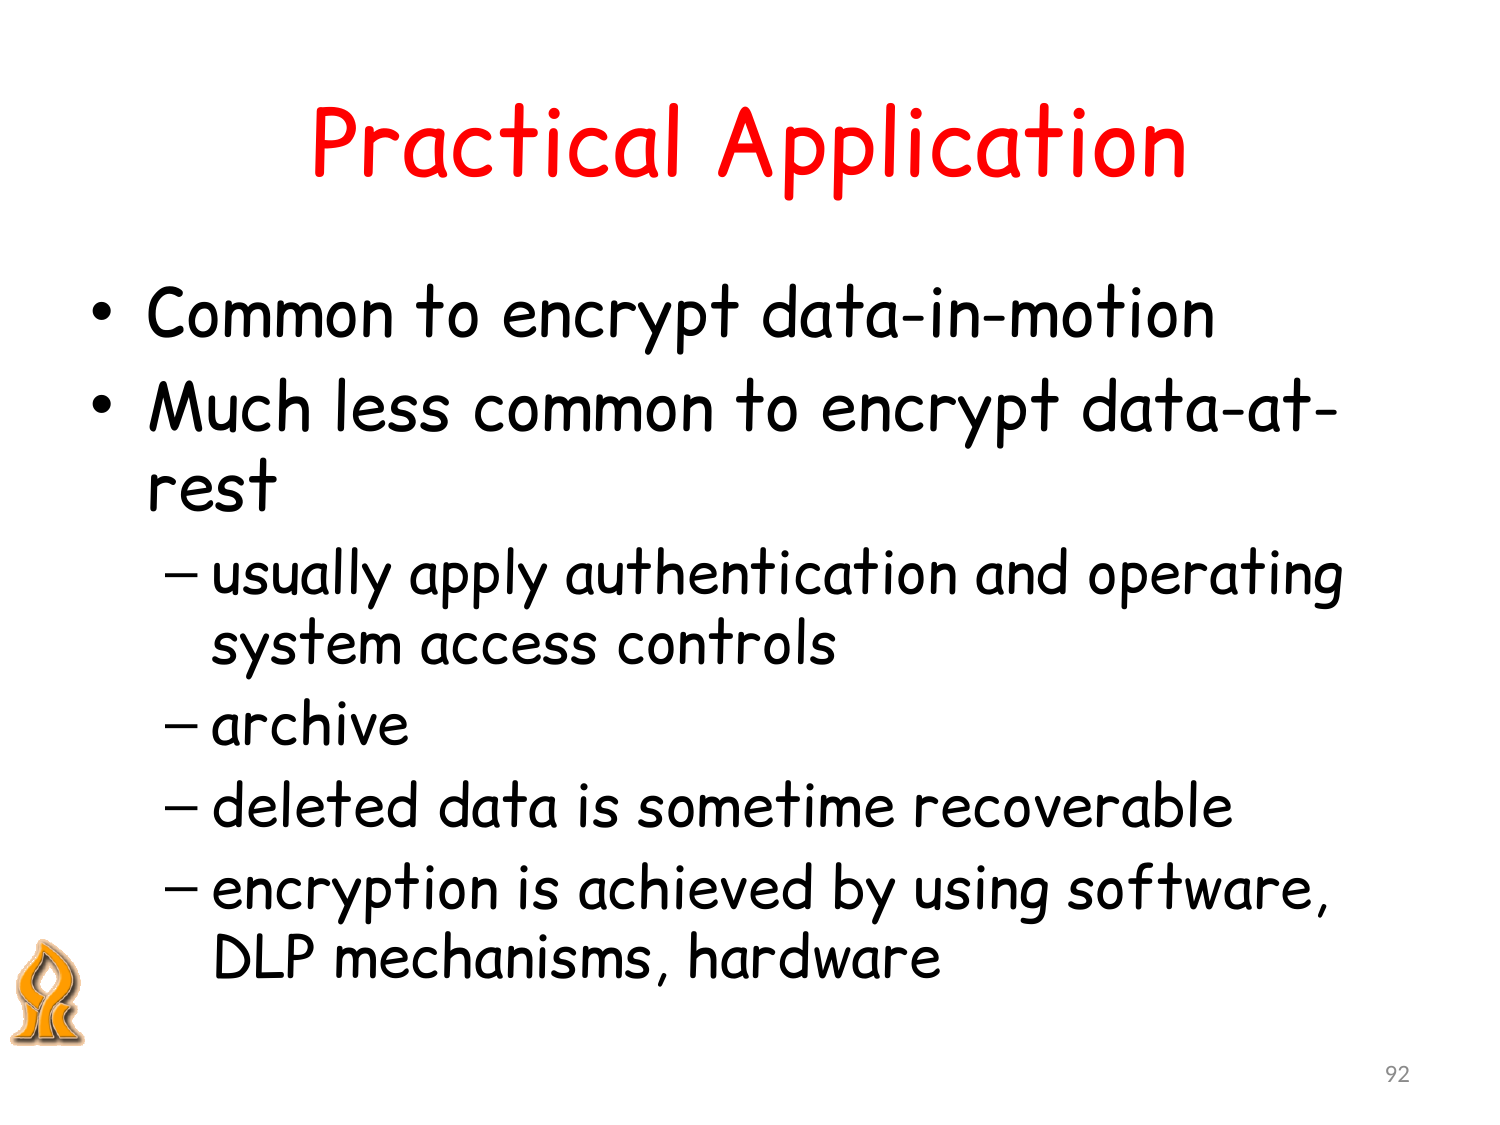

# Practical Application
Common to encrypt data-in-motion
Much less common to encrypt data-at-rest
usually apply authentication and operating system access controls
archive
deleted data is sometime recoverable
encryption is achieved by using software, DLP mechanisms, hardware

92